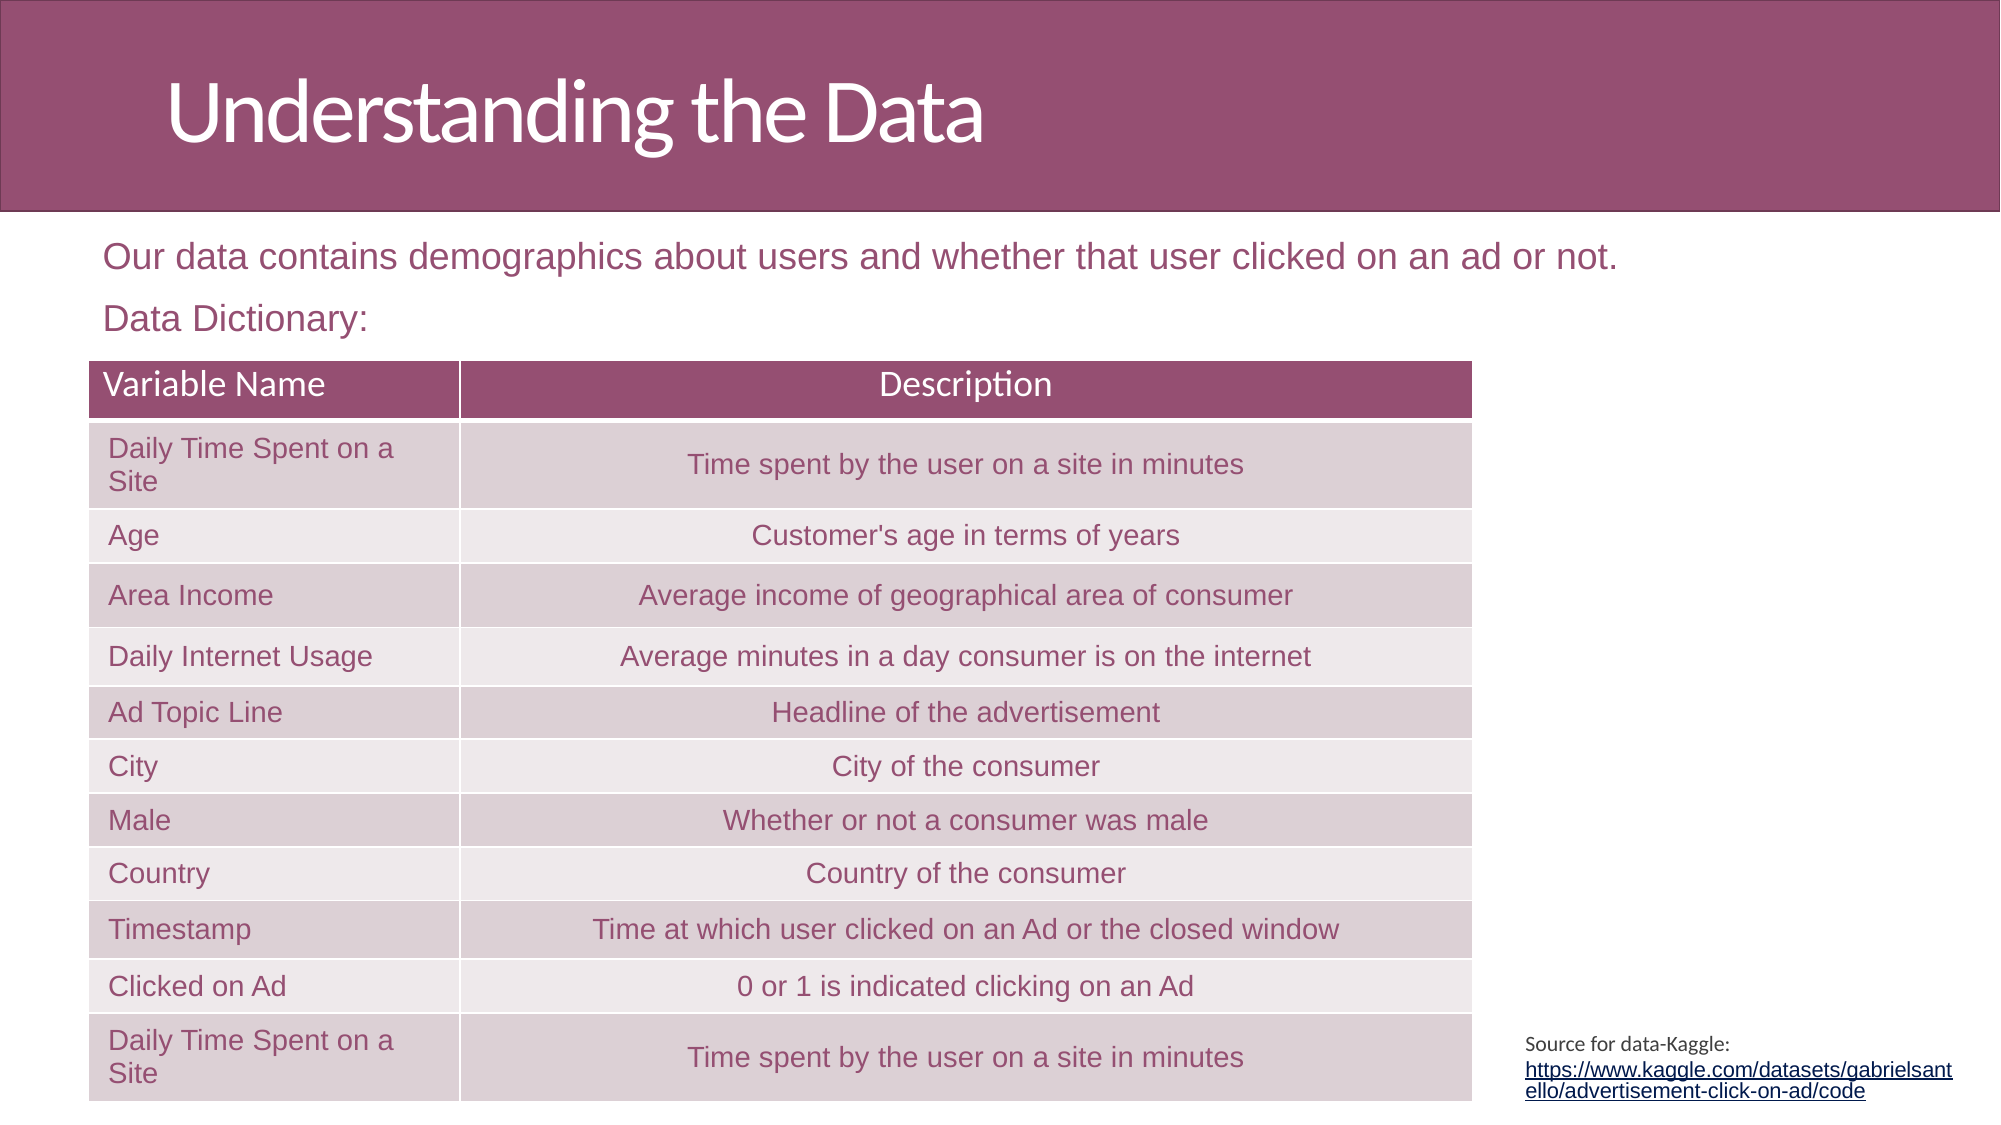

# Understanding the Data
Our data contains demographics about users and whether that user clicked on an ad or not.
Data Dictionary:
| Variable Name | Description |
| --- | --- |
| Daily Time Spent on a Site | Time spent by the user on a site in minutes |
| Age | Customer's age in terms of years |
| Area Income | Average income of geographical area of consumer |
| Daily Internet Usage | Average minutes in a day consumer is on the internet |
| Ad Topic Line | Headline of the advertisement |
| City | City of the consumer |
| Male | Whether or not a consumer was male |
| Country | Country of the consumer |
| Timestamp | Time at which user clicked on an Ad or the closed window |
| Clicked on Ad | 0 or 1 is indicated clicking on an Ad |
| Daily Time Spent on a Site | Time spent by the user on a site in minutes |
Source for data-Kaggle: https://www.kaggle.com/datasets/gabrielsantello/advertisement-click-on-ad/code